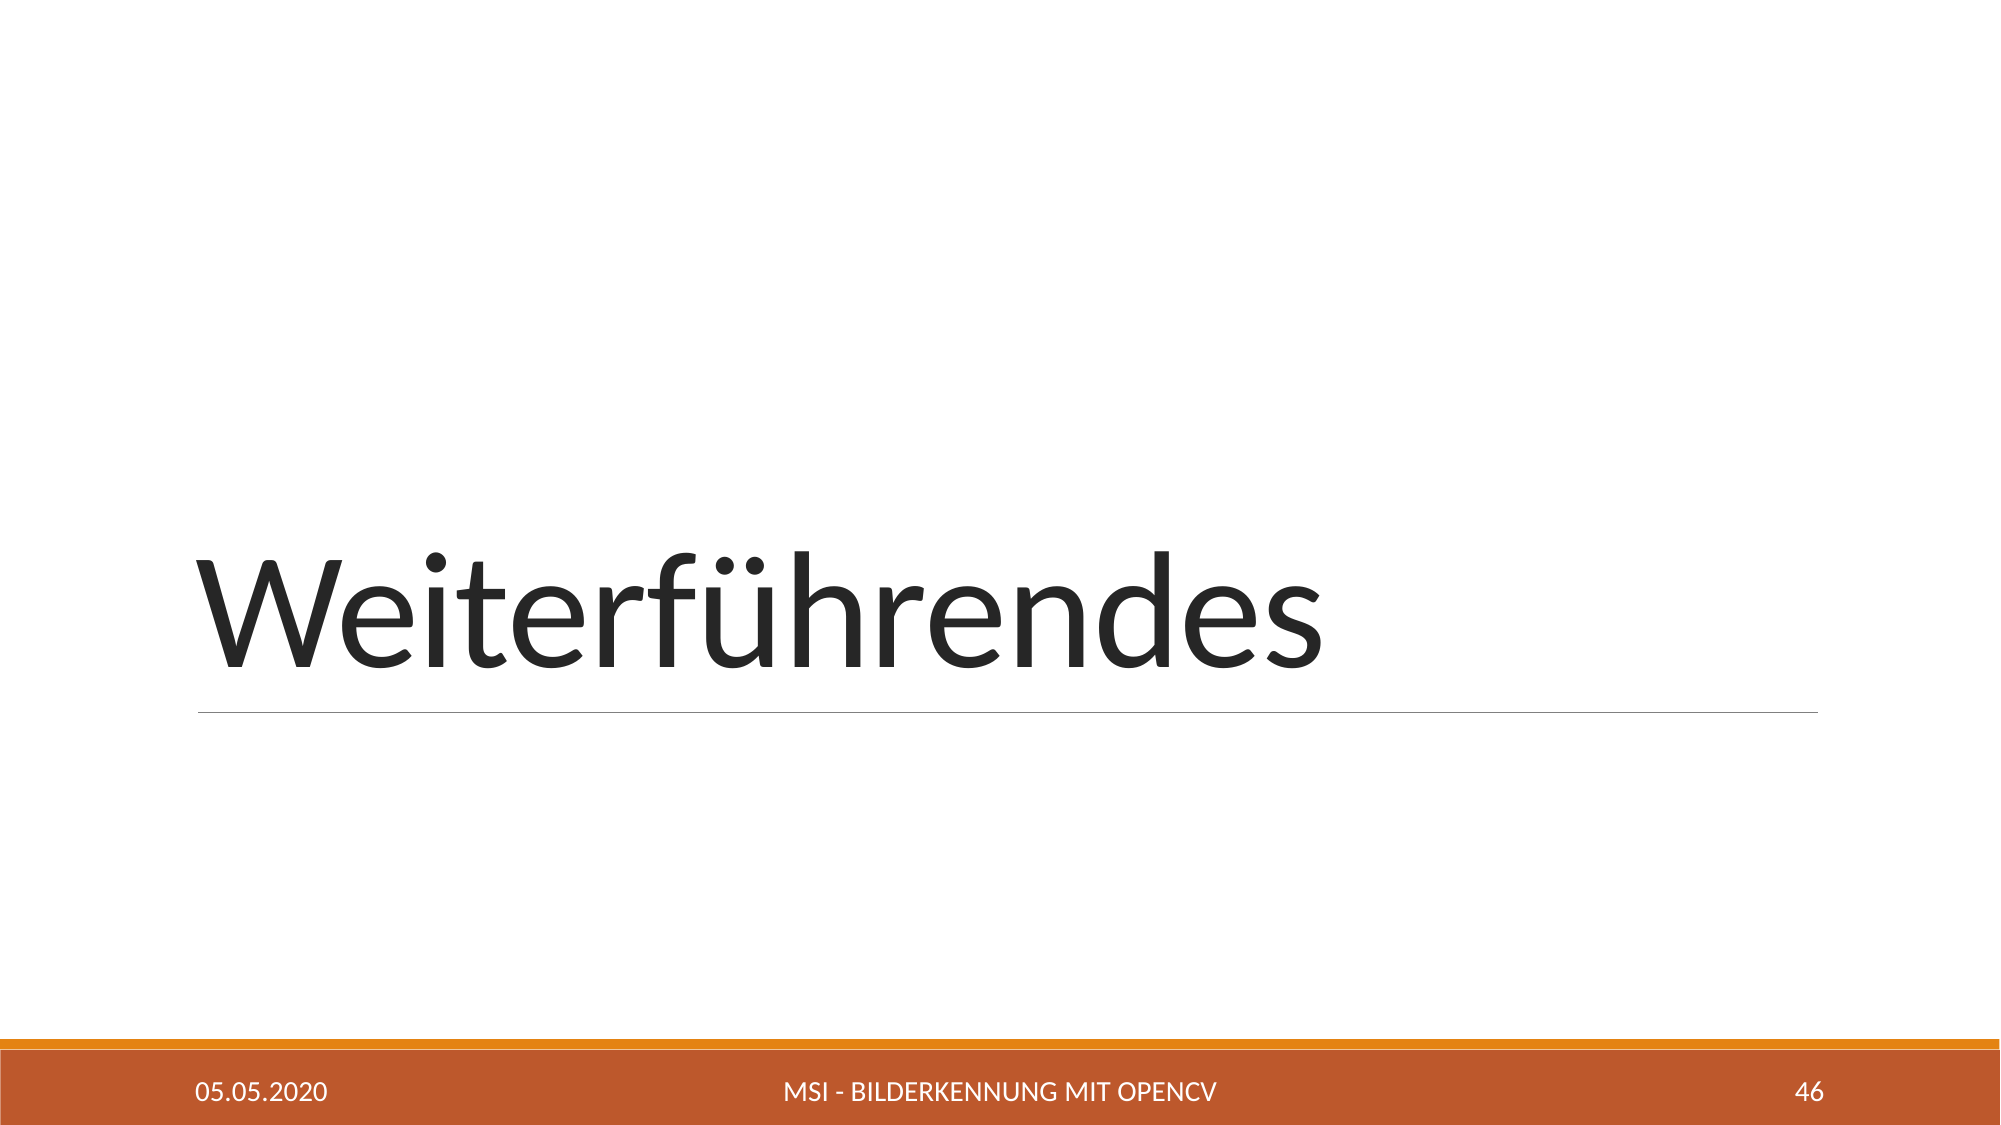

# Weiterführendes

05.05.2020
MSI - Bilderkennung mit OpenCV
46